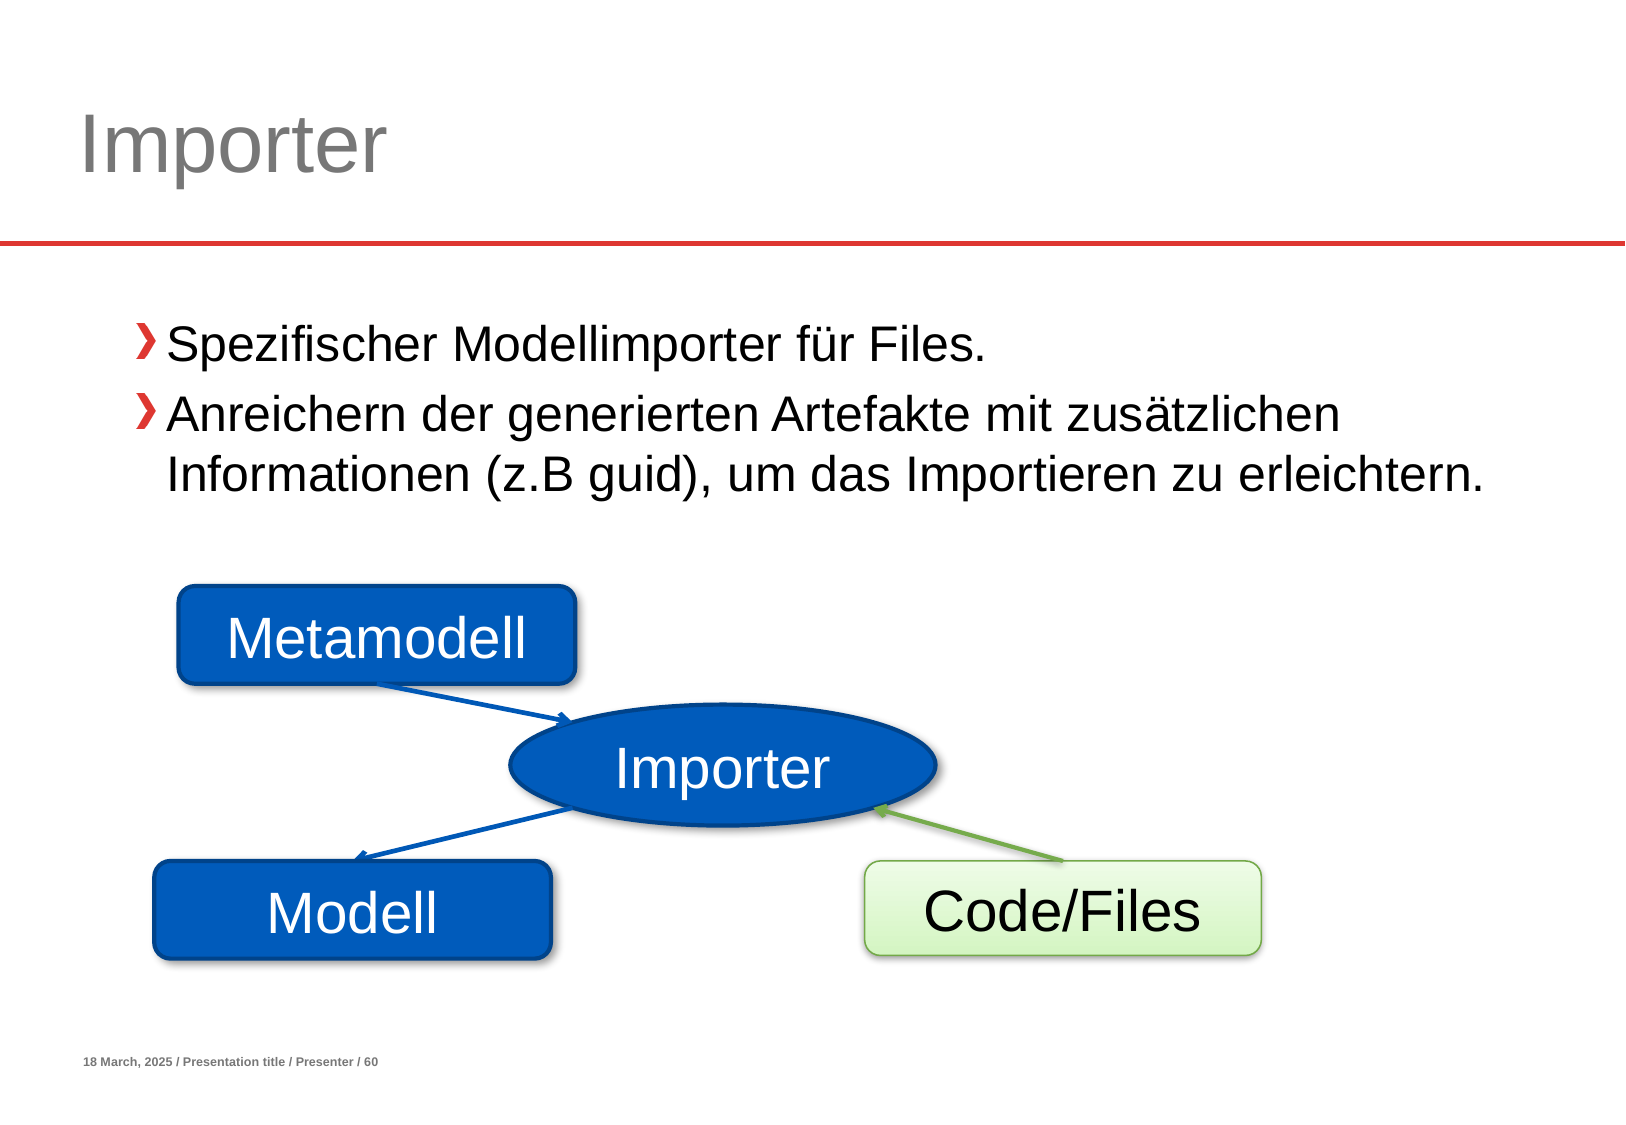

# Importer
Spezifischer Modellimporter für Files.
Anreichern der generierten Artefakte mit zusätzlichen Informationen (z.B guid), um das Importieren zu erleichtern.

Metamodell
Importer
Modell
Code/Files